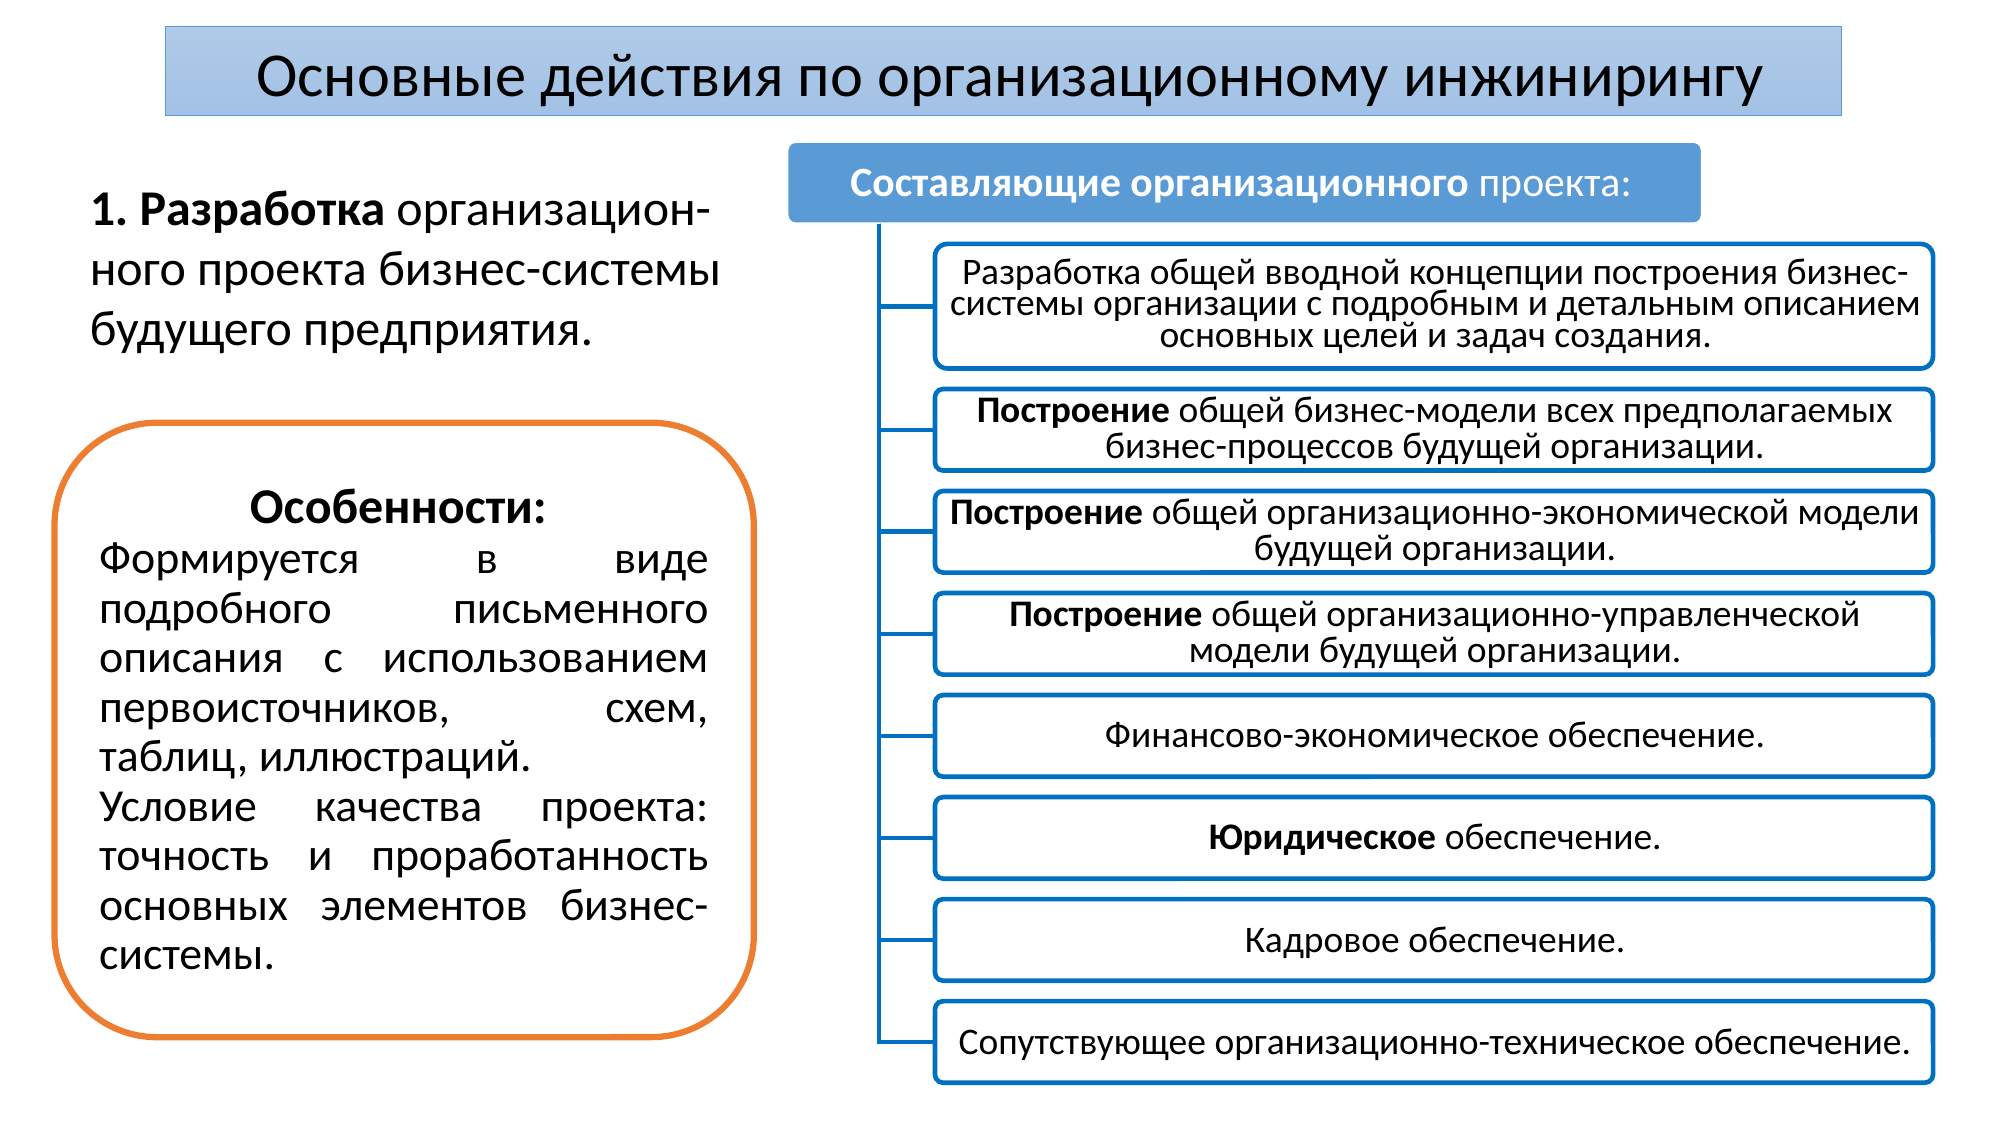

Основные действия по организационному инжинирингу
Составляющие организационного проекта:
Разработка общей вводной концепции построения бизнес-системы организации с подробным и детальным описанием основных целей и задач создания.
Построение общей бизнес-модели всех предполагаемых бизнес-процессов будущей организации.
Построение общей организационно-экономической модели будущей организации.
Построение общей организационно-управленческой модели будущей организации.
Финансово-экономическое обеспечение.
Юридическое обеспечение.
Кадровое обеспечение.
Сопутствующее организационно-техническое обеспечение.
1. Разработка организацион-ного проекта бизнес-системы будущего предприятия.
Особенности:
Формируется в виде подробного письменного описания с использованием первоисточников, схем, таблиц, иллюстраций.
Условие качества проекта: точность и проработанность основных элементов бизнес-системы.